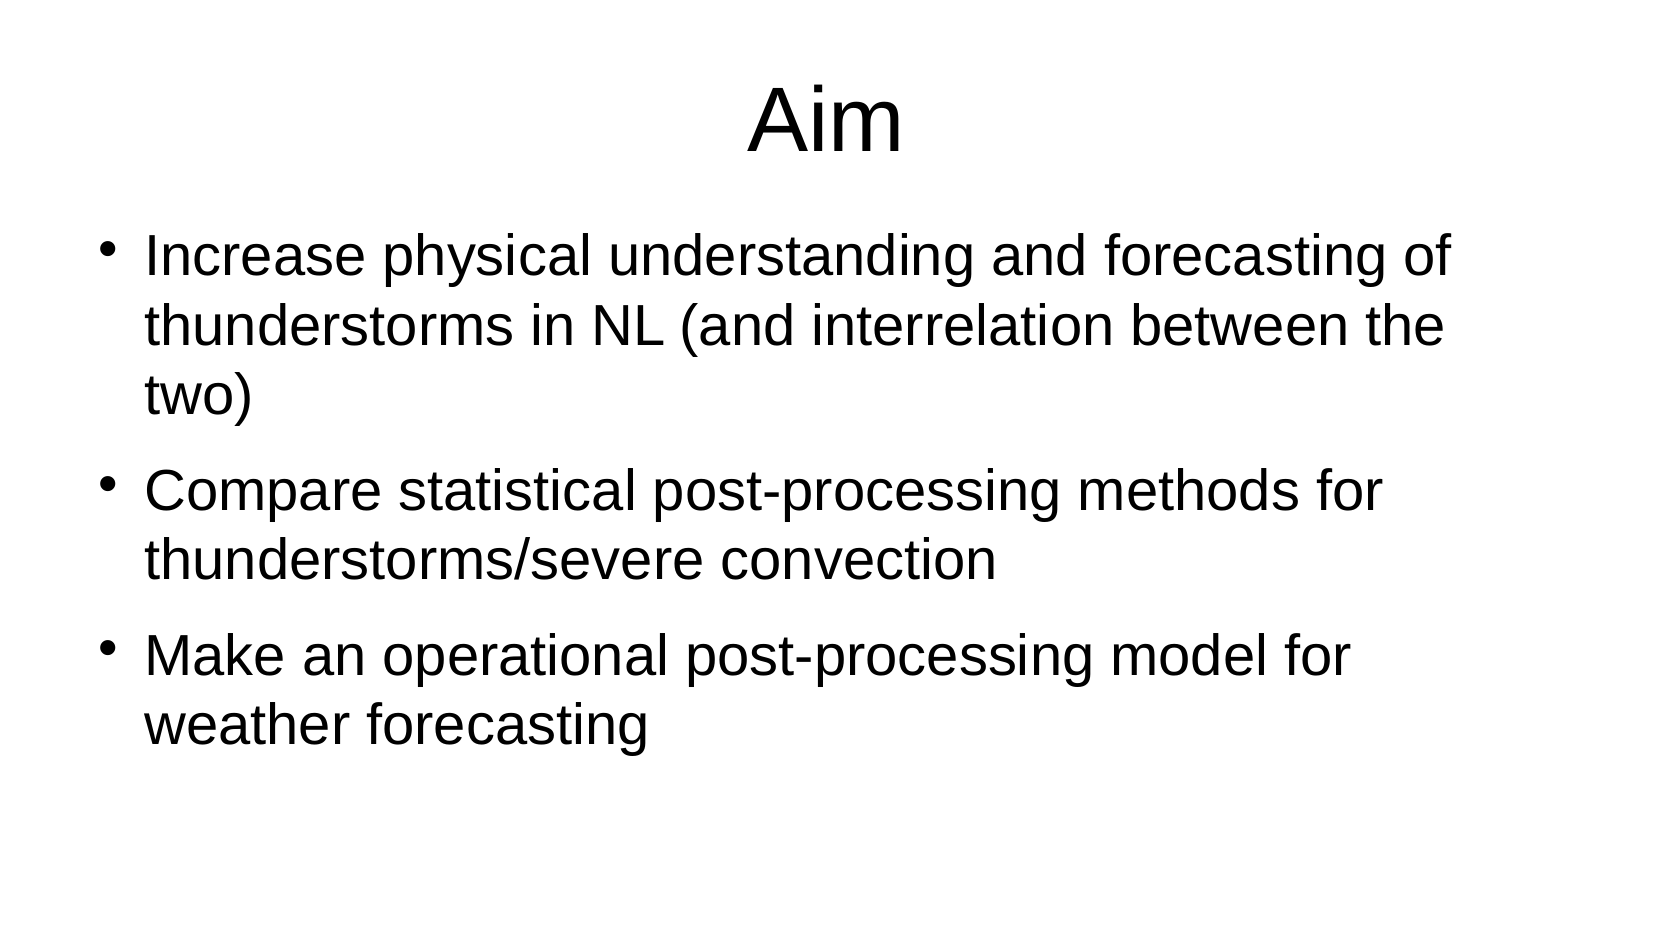

Aim
Increase physical understanding and forecasting of thunderstorms in NL (and interrelation between the two)
Compare statistical post-processing methods for thunderstorms/severe convection
Make an operational post-processing model for weather forecasting